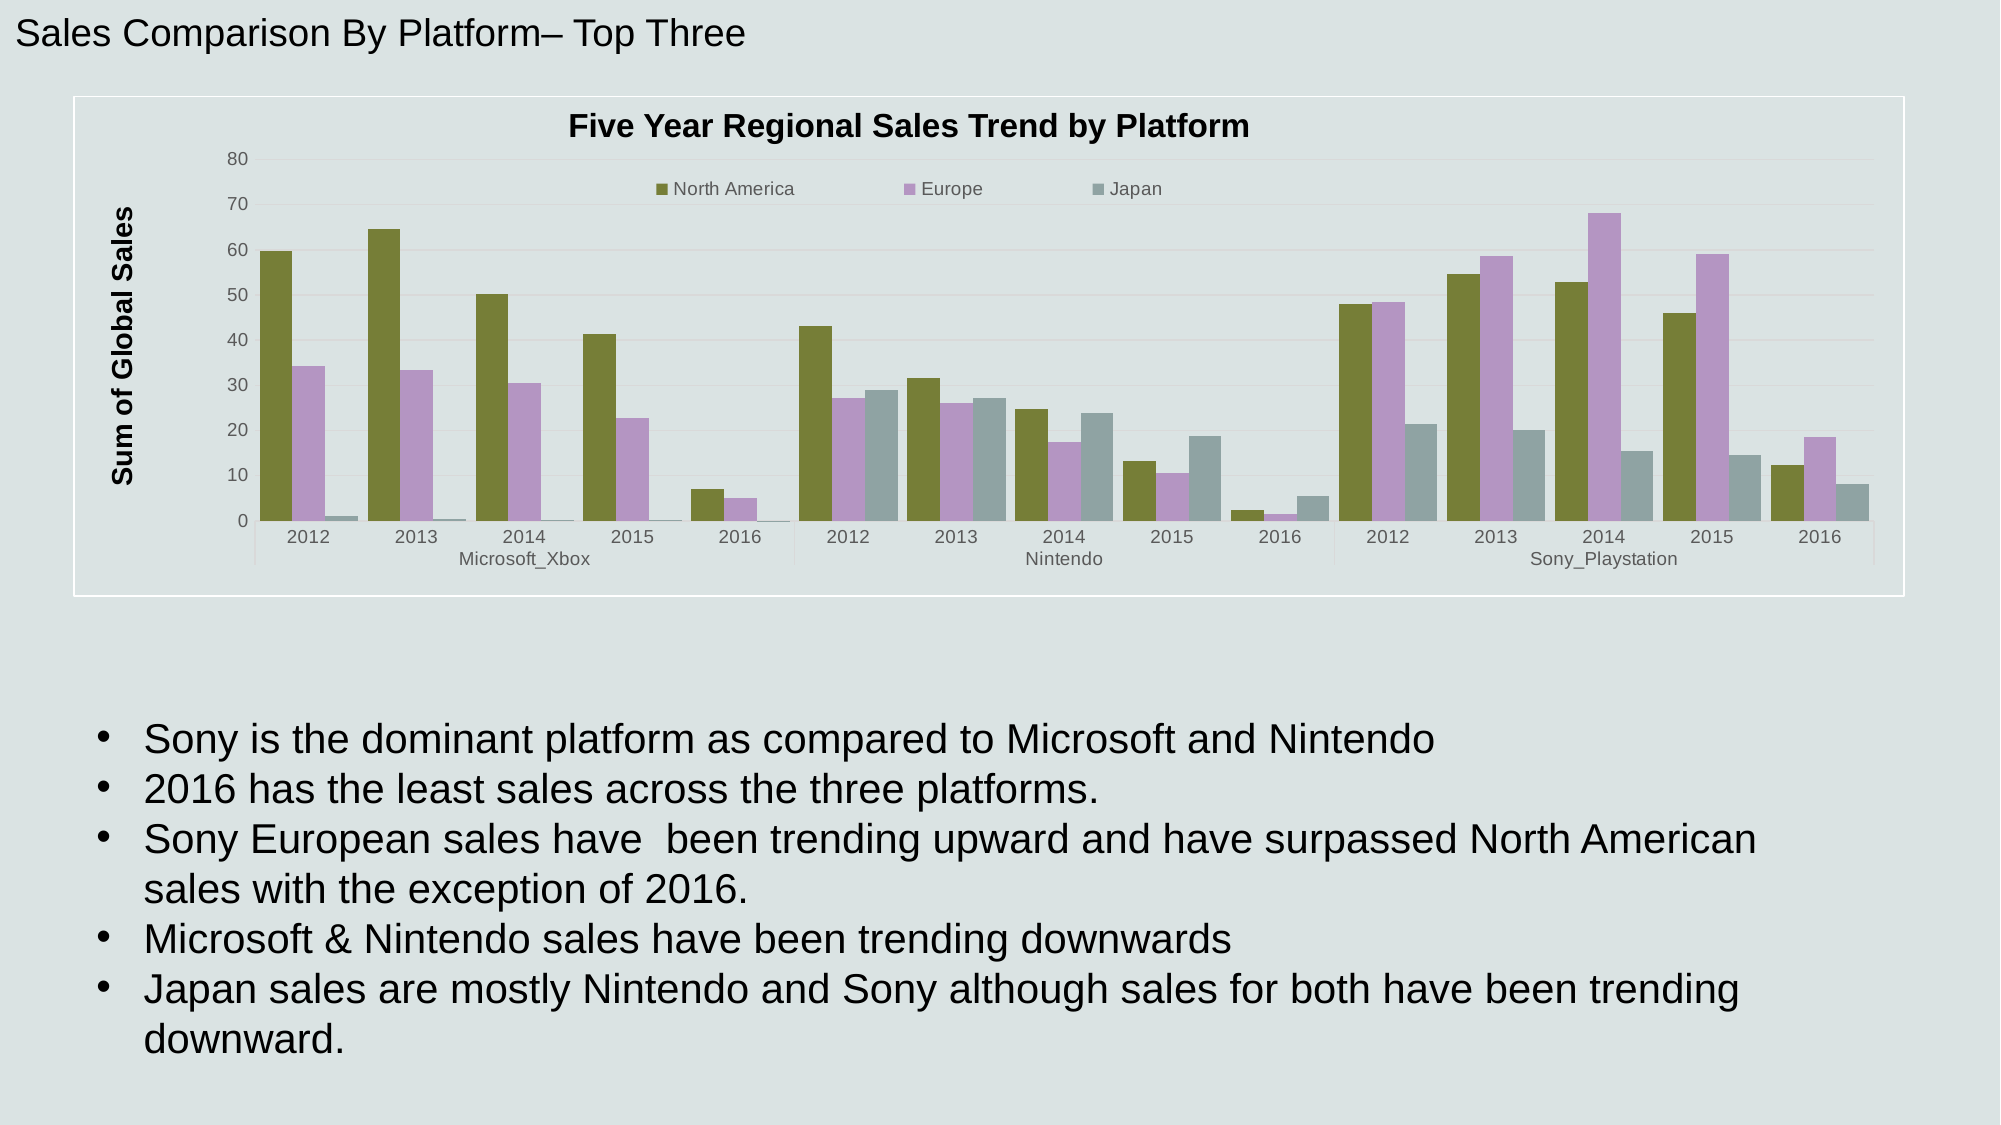

# Sales Comparison By Platform– Top Three

Five Year Regional Sales Trend by Platform

### Chart

| Category | North America | Europe | Japan |
|---|---|---|---|
| 2012 | 59.81000000000001 | 34.35 | 1.0600000000000007 |
| 2013 | 64.57 | 33.47999999999999 | 0.4500000000000001 |
| 2014 | 50.13 | 30.460000000000008 | 0.21999999999999997 |
| 2015 | 41.400000000000006 | 22.75 | 0.17 |
| 2016 | 7.05 | 5.029999999999999 | 0.01 |
| 2012 | 43.16 | 27.239999999999995 | 28.939999999999994 |
| 2013 | 31.65 | 26.009999999999994 | 27.109999999999992 |
| 2014 | 24.650000000000002 | 17.35 | 23.799999999999997 |
| 2015 | 13.160000000000004 | 10.54 | 18.759999999999994 |
| 2016 | 2.3200000000000003 | 1.5599999999999998 | 5.54 |
| 2012 | 47.95000000000001 | 48.440000000000005 | 21.42999999999997 |
| 2013 | 54.550000000000004 | 58.64999999999999 | 20.13999999999998 |
| 2014 | 52.879999999999995 | 68.09999999999998 | 15.349999999999977 |
| 2015 | 46.06 | 59.13999999999999 | 14.549999999999988 |
| 2016 | 12.450000000000001 | 18.58 | 8.109999999999985 |
Sum of Global Sales
Sony is the dominant platform as compared to Microsoft and Nintendo
2016 has the least sales across the three platforms.
Sony European sales have  been trending upward and have surpassed North American sales with the exception of 2016.
Microsoft & Nintendo sales have been trending downwards
Japan sales are mostly Nintendo and Sony although sales for both have been trending downward.